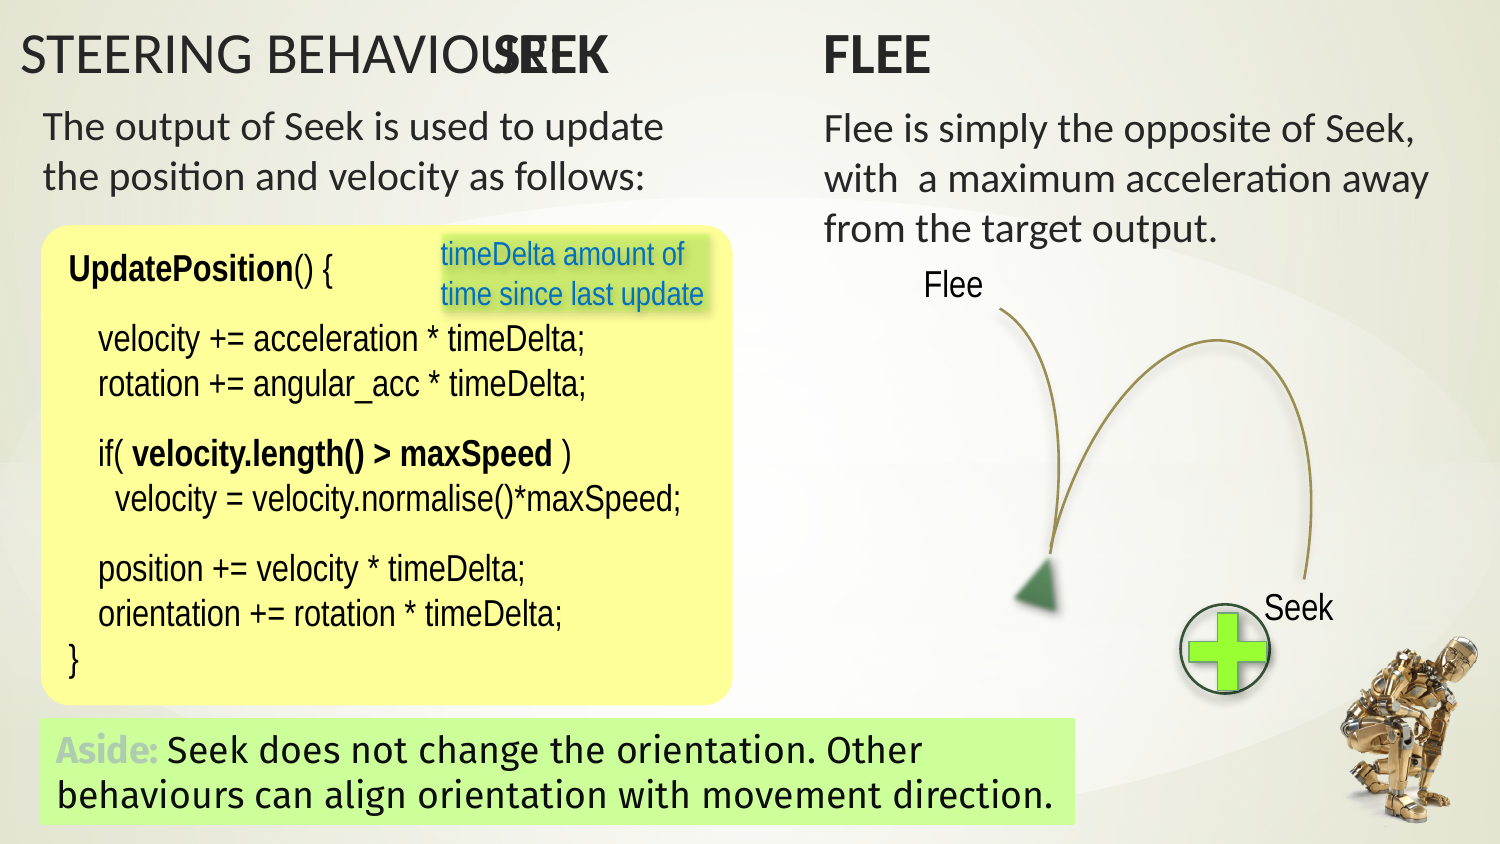

Seek
Flee
The output of Seek is used to update the position and velocity as follows:
Flee is simply the opposite of Seek, with  a maximum acceleration away from the target output.

timeDelta amount of time since last update
UpdatePosition() {

	velocity += acceleration * timeDelta;
	rotation += angular_acc * timeDelta;

	if( velocity.length() > maxSpeed )
	  velocity = velocity.normalise()*maxSpeed;

	position += velocity * timeDelta;
	orientation += rotation * timeDelta;
}
Flee

Seek

Aside: Seek does not change the orientation. Other behaviours can align orientation with movement direction.